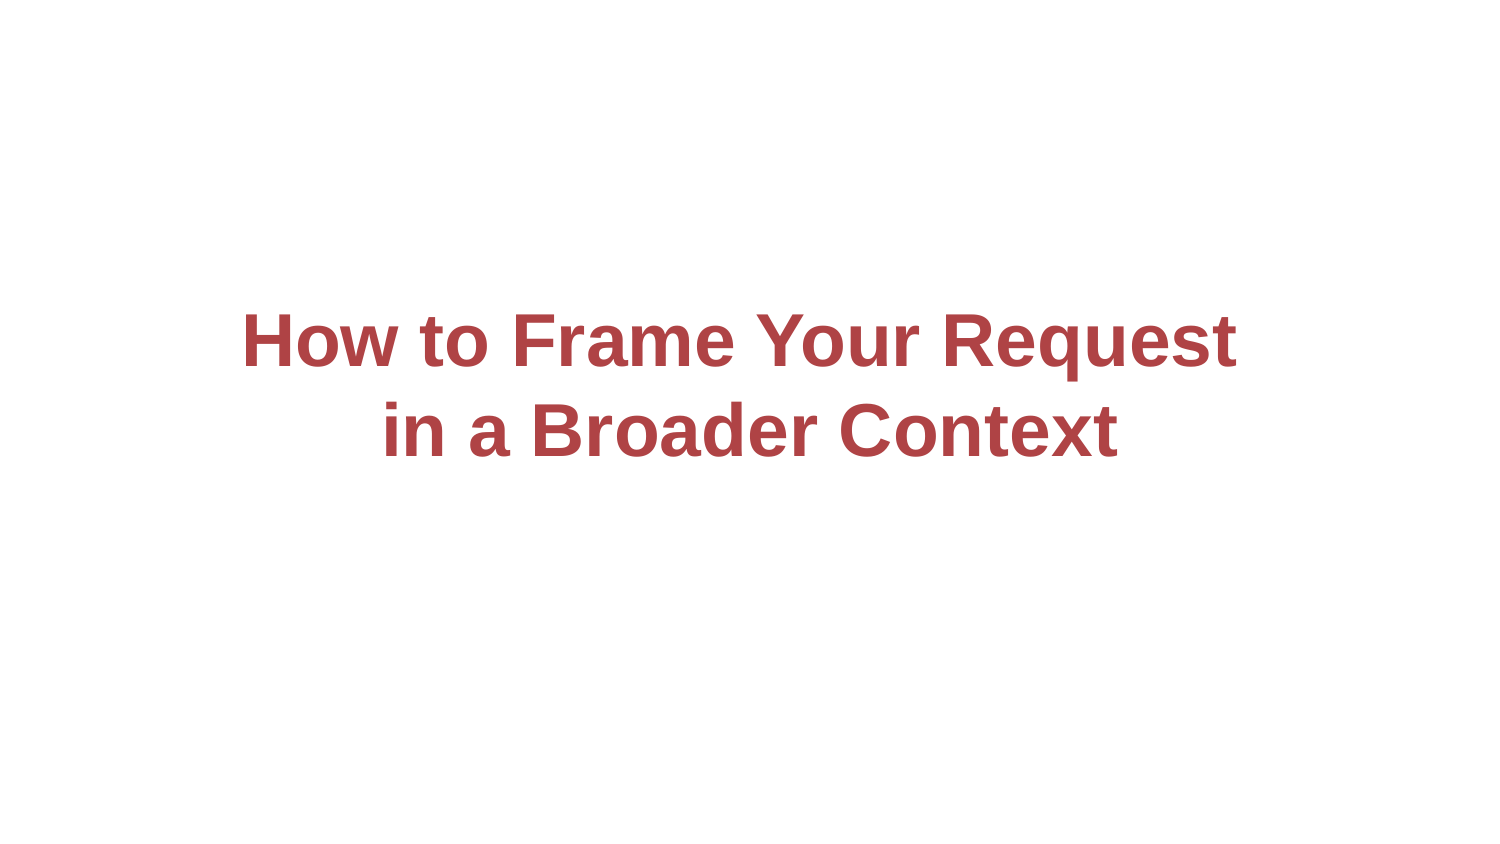

# How to Frame Your Request in a Broader Context